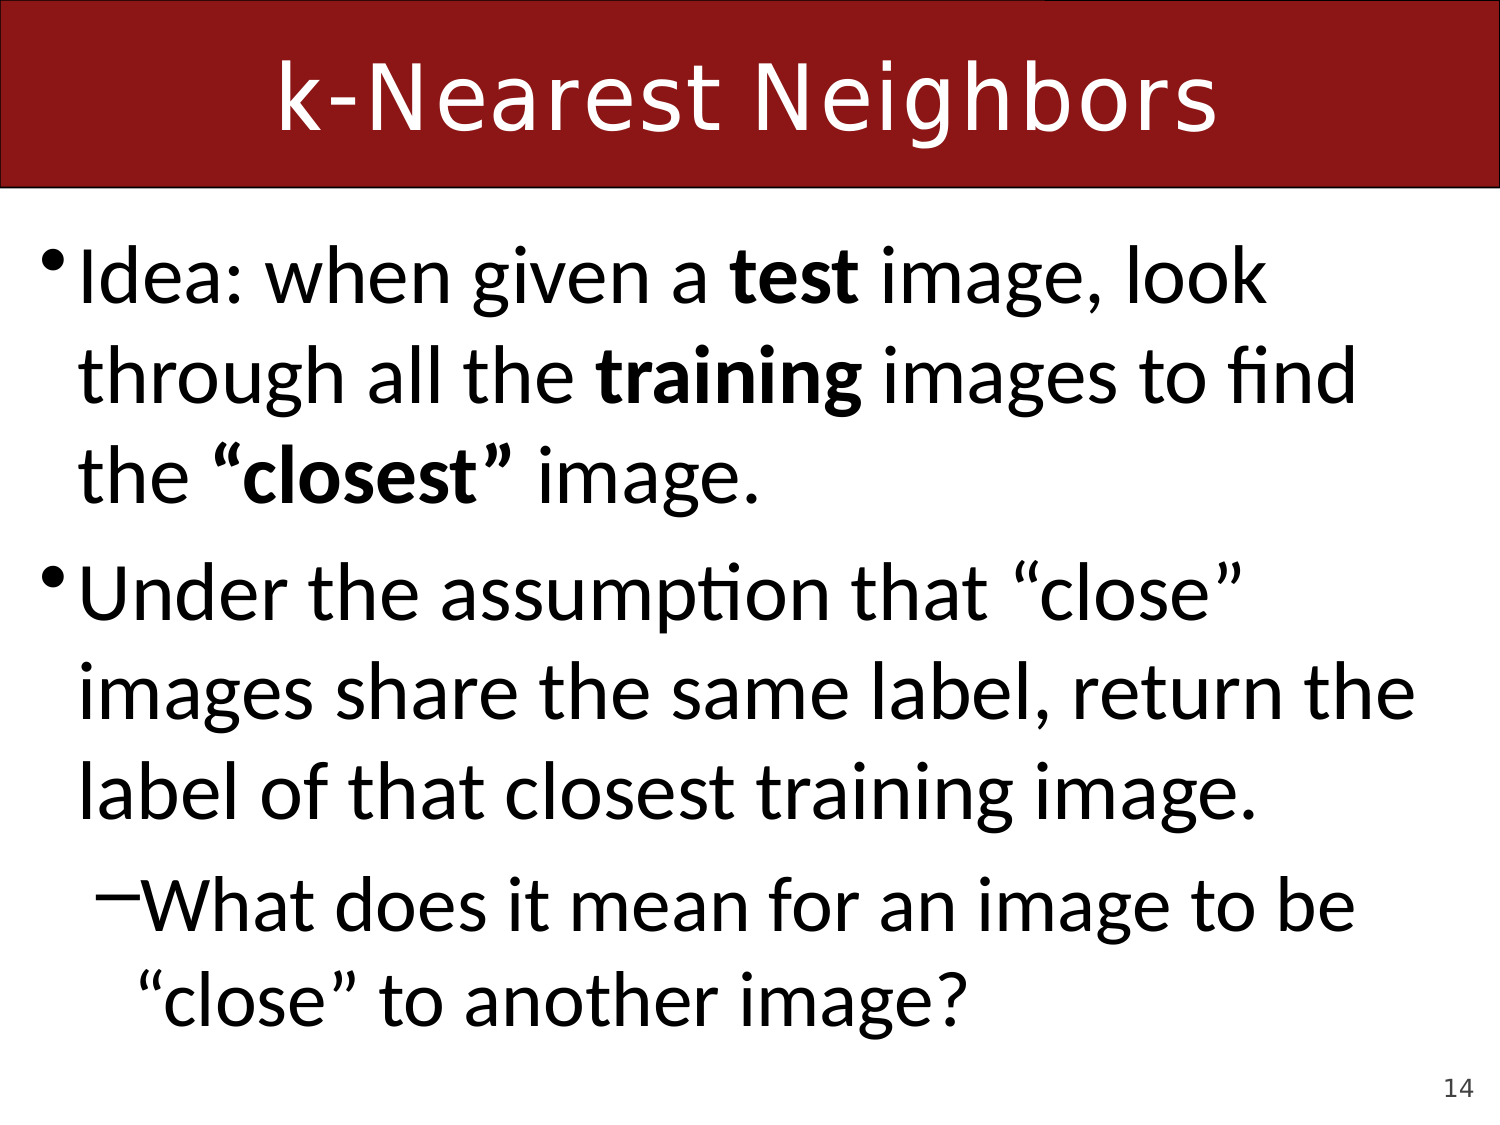

# k-Nearest Neighbors
Idea: when given a test image, look through all the training images to find the “closest” image.
Under the assumption that “close” images share the same label, return the label of that closest training image.
What does it mean for an image to be “close” to another image?